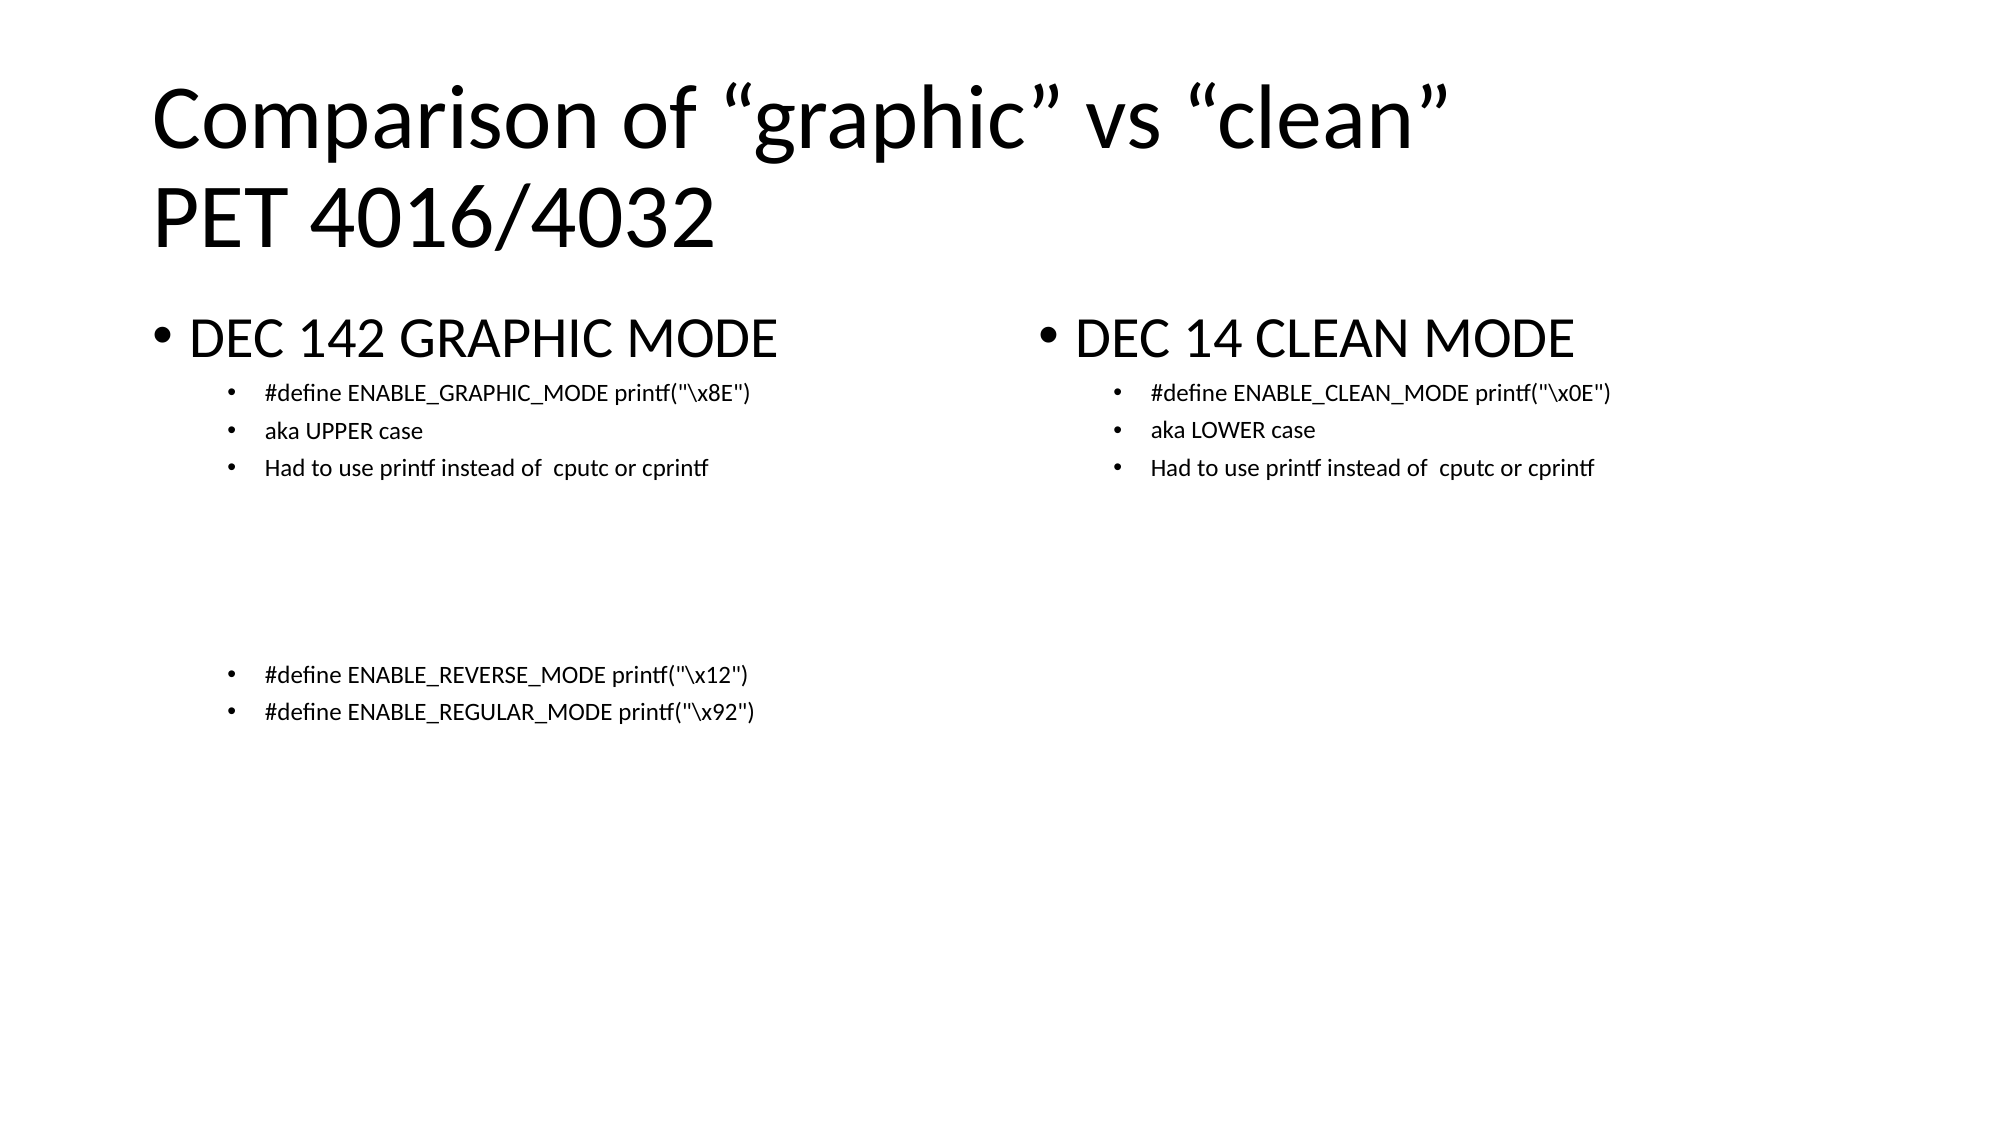

# Comparison of “graphic” vs “clean” PET 4016/4032
DEC 142 GRAPHIC MODE
#define ENABLE_GRAPHIC_MODE printf("\x8E")
aka UPPER case
Had to use printf instead of  cputc or cprintf

#define ENABLE_REVERSE_MODE printf("\x12")
#define ENABLE_REGULAR_MODE printf("\x92")
DEC 14 CLEAN MODE
#define ENABLE_CLEAN_MODE printf("\x0E")
aka LOWER case
Had to use printf instead of  cputc or cprintf